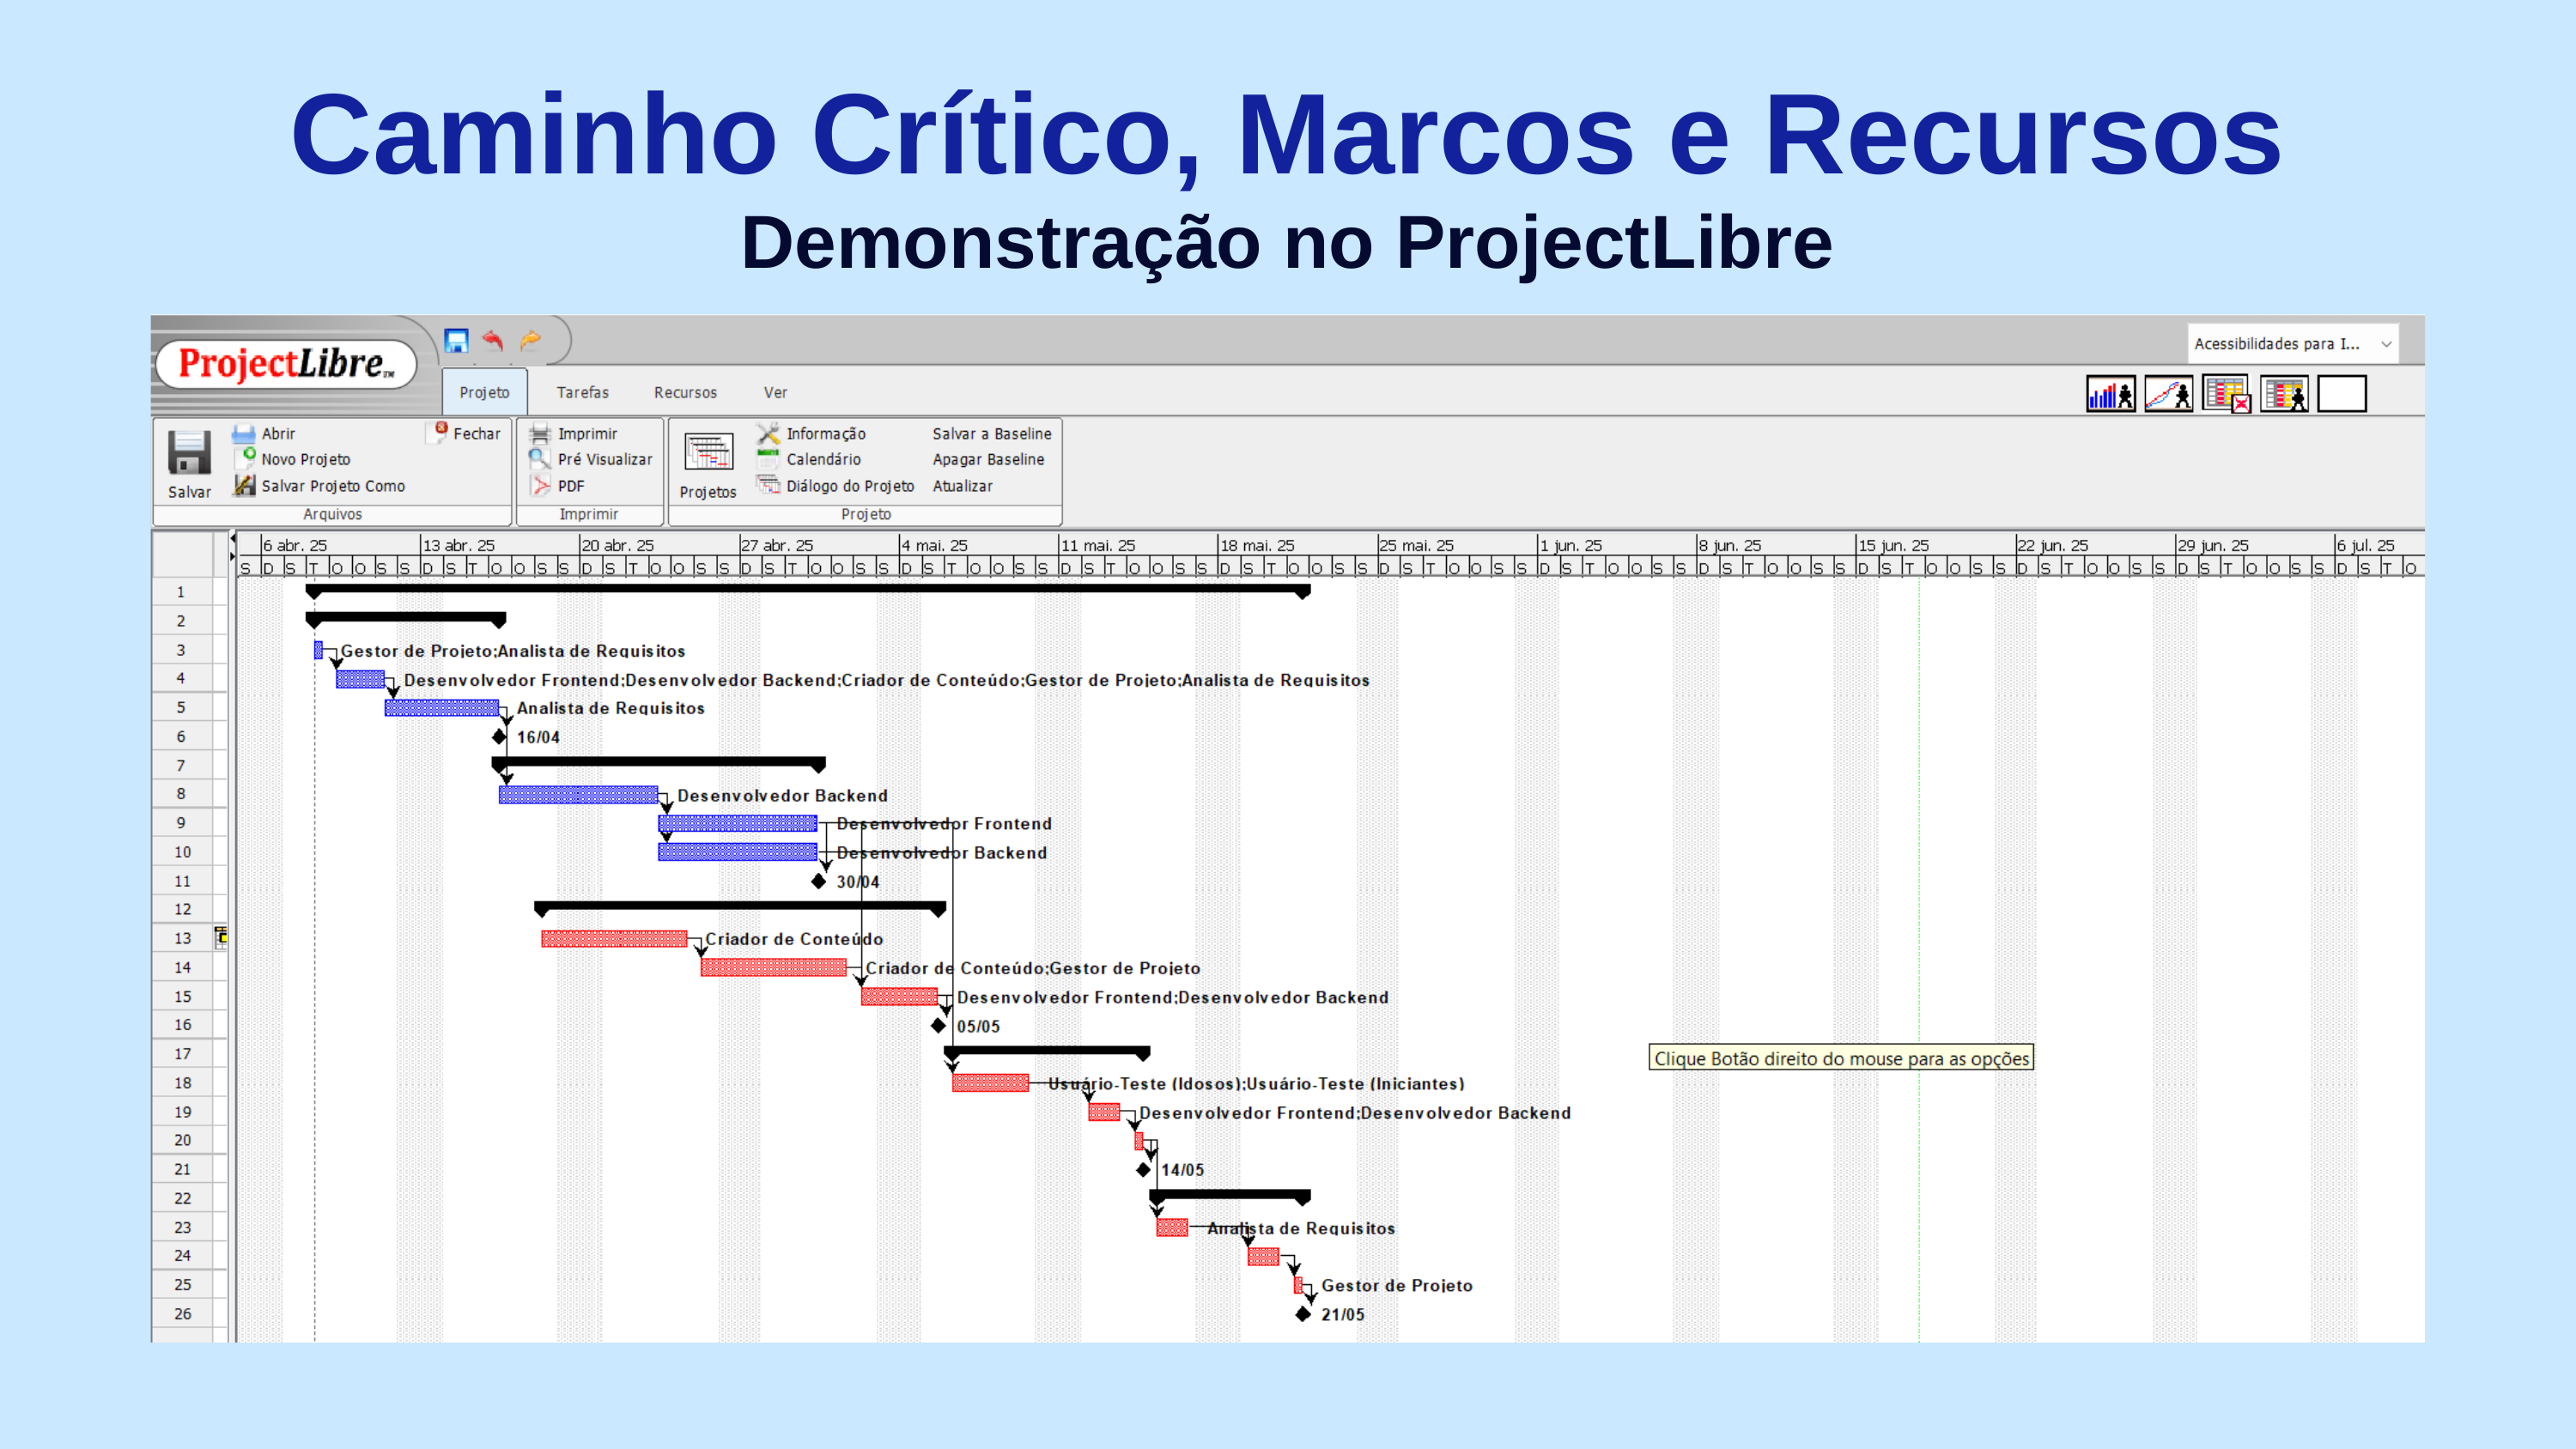

Caminho Crítico, Marcos e Recursos
Demonstração no ProjectLibre